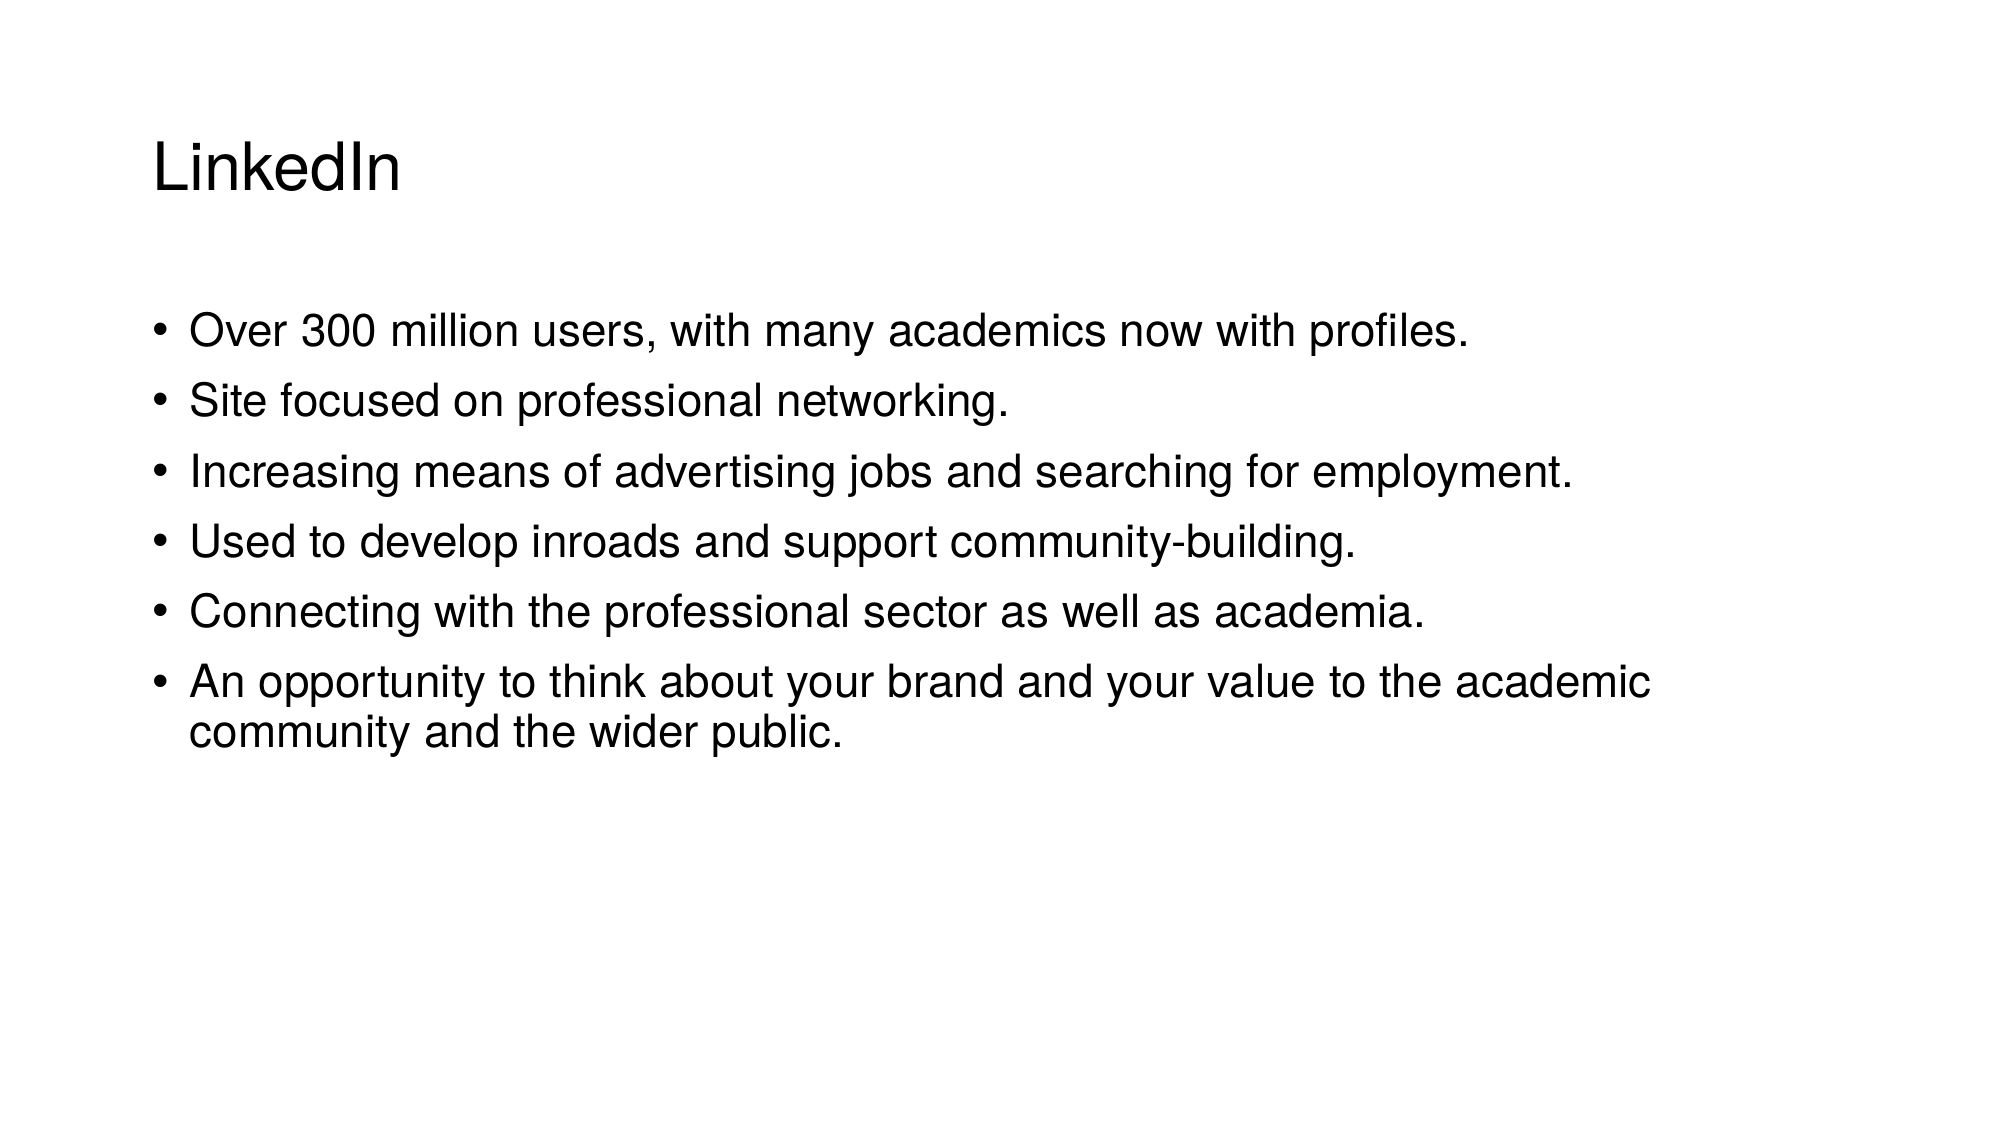

# LinkedIn
Over 300 million users, with many academics now with profiles.
Site focused on professional networking.
Increasing means of advertising jobs and searching for employment.
Used to develop inroads and support community-building.
Connecting with the professional sector as well as academia.
An opportunity to think about your brand and your value to the academic community and the wider public.